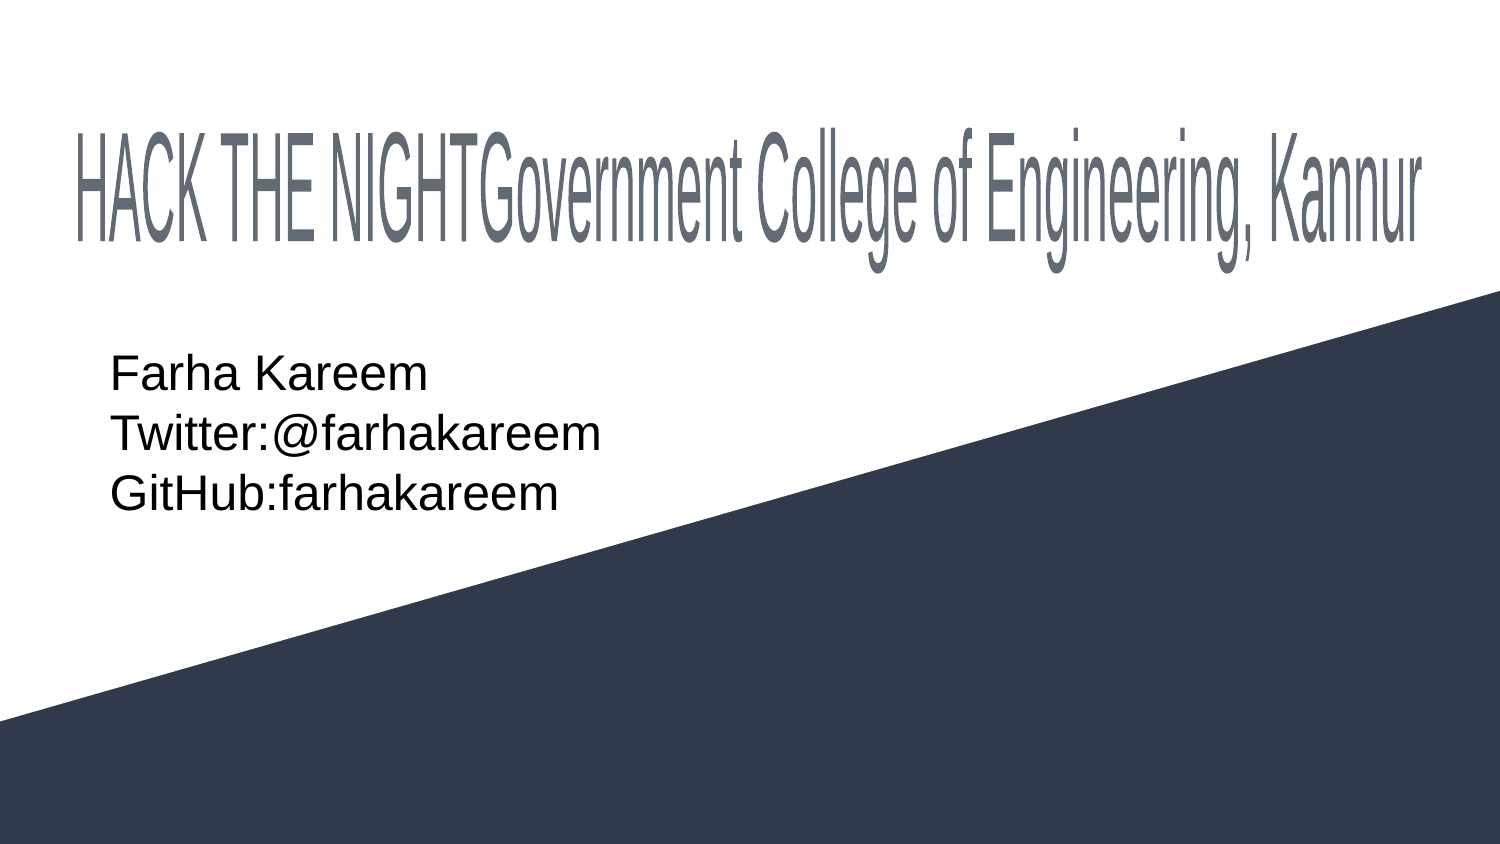

HACK THE NIGHT
Government College of Engineering, Kannur
Farha Kareem
Twitter:@farhakareem
GitHub:farhakareem